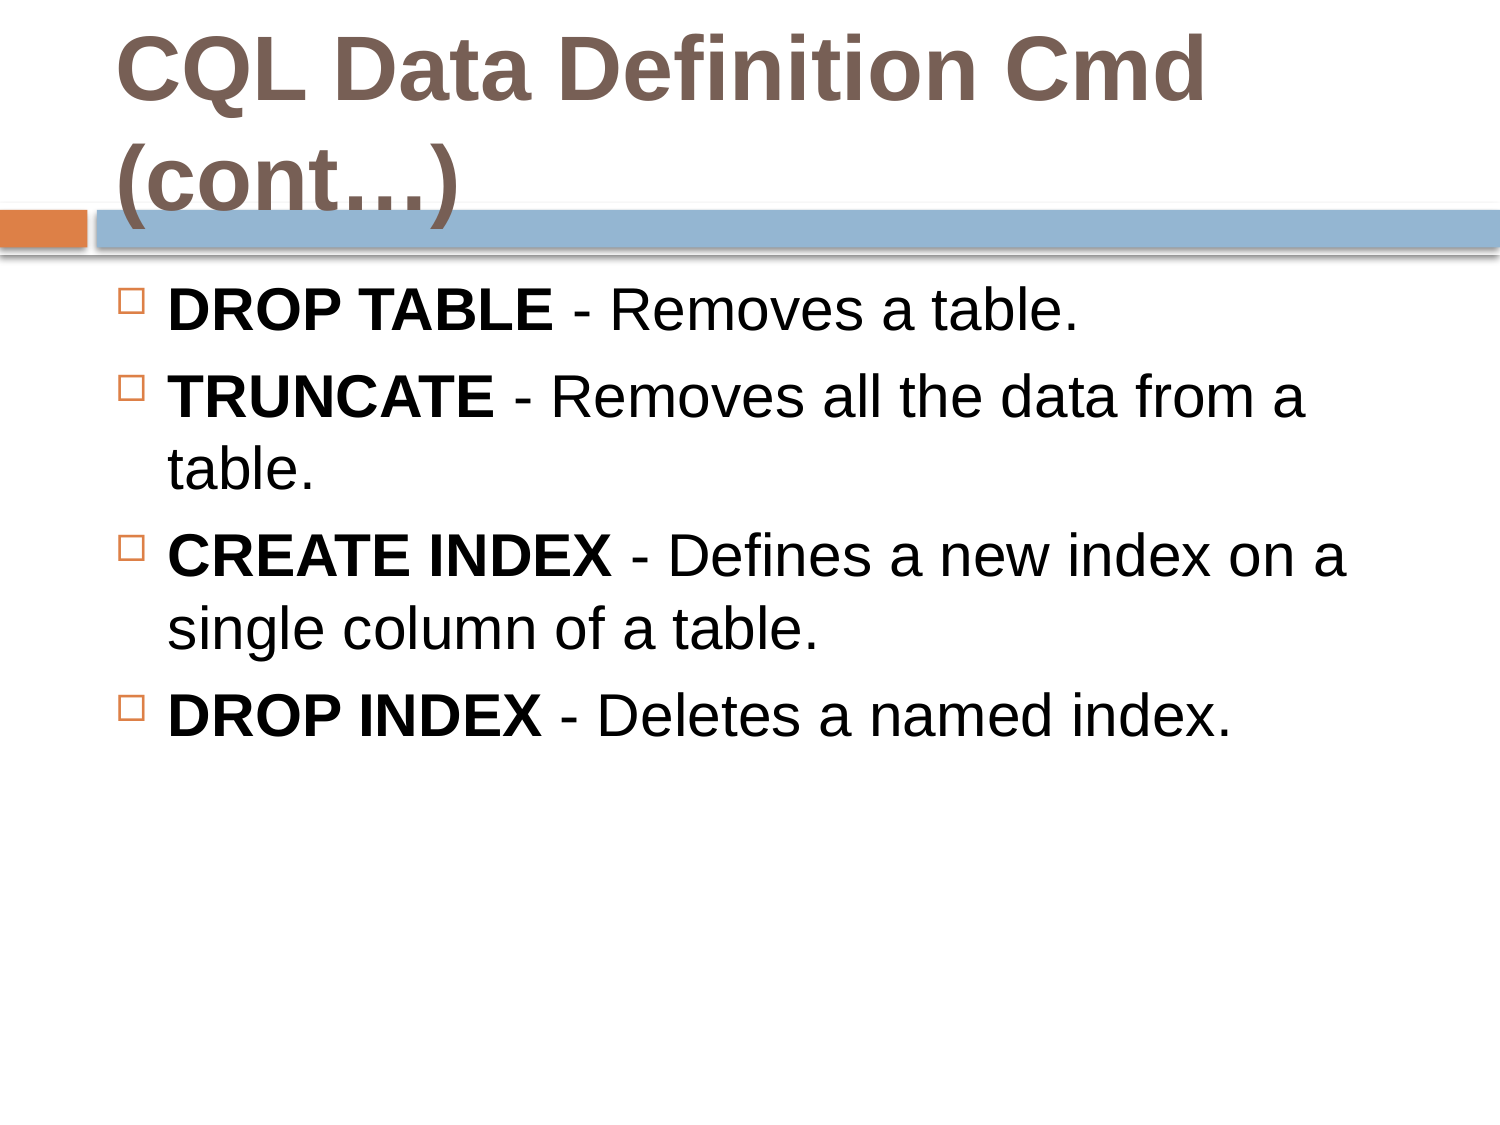

# CQL Data Definition Cmd (cont…)
DROP TABLE - Removes a table.
TRUNCATE - Removes all the data from a table.
CREATE INDEX - Defines a new index on a single column of a table.
DROP INDEX - Deletes a named index.